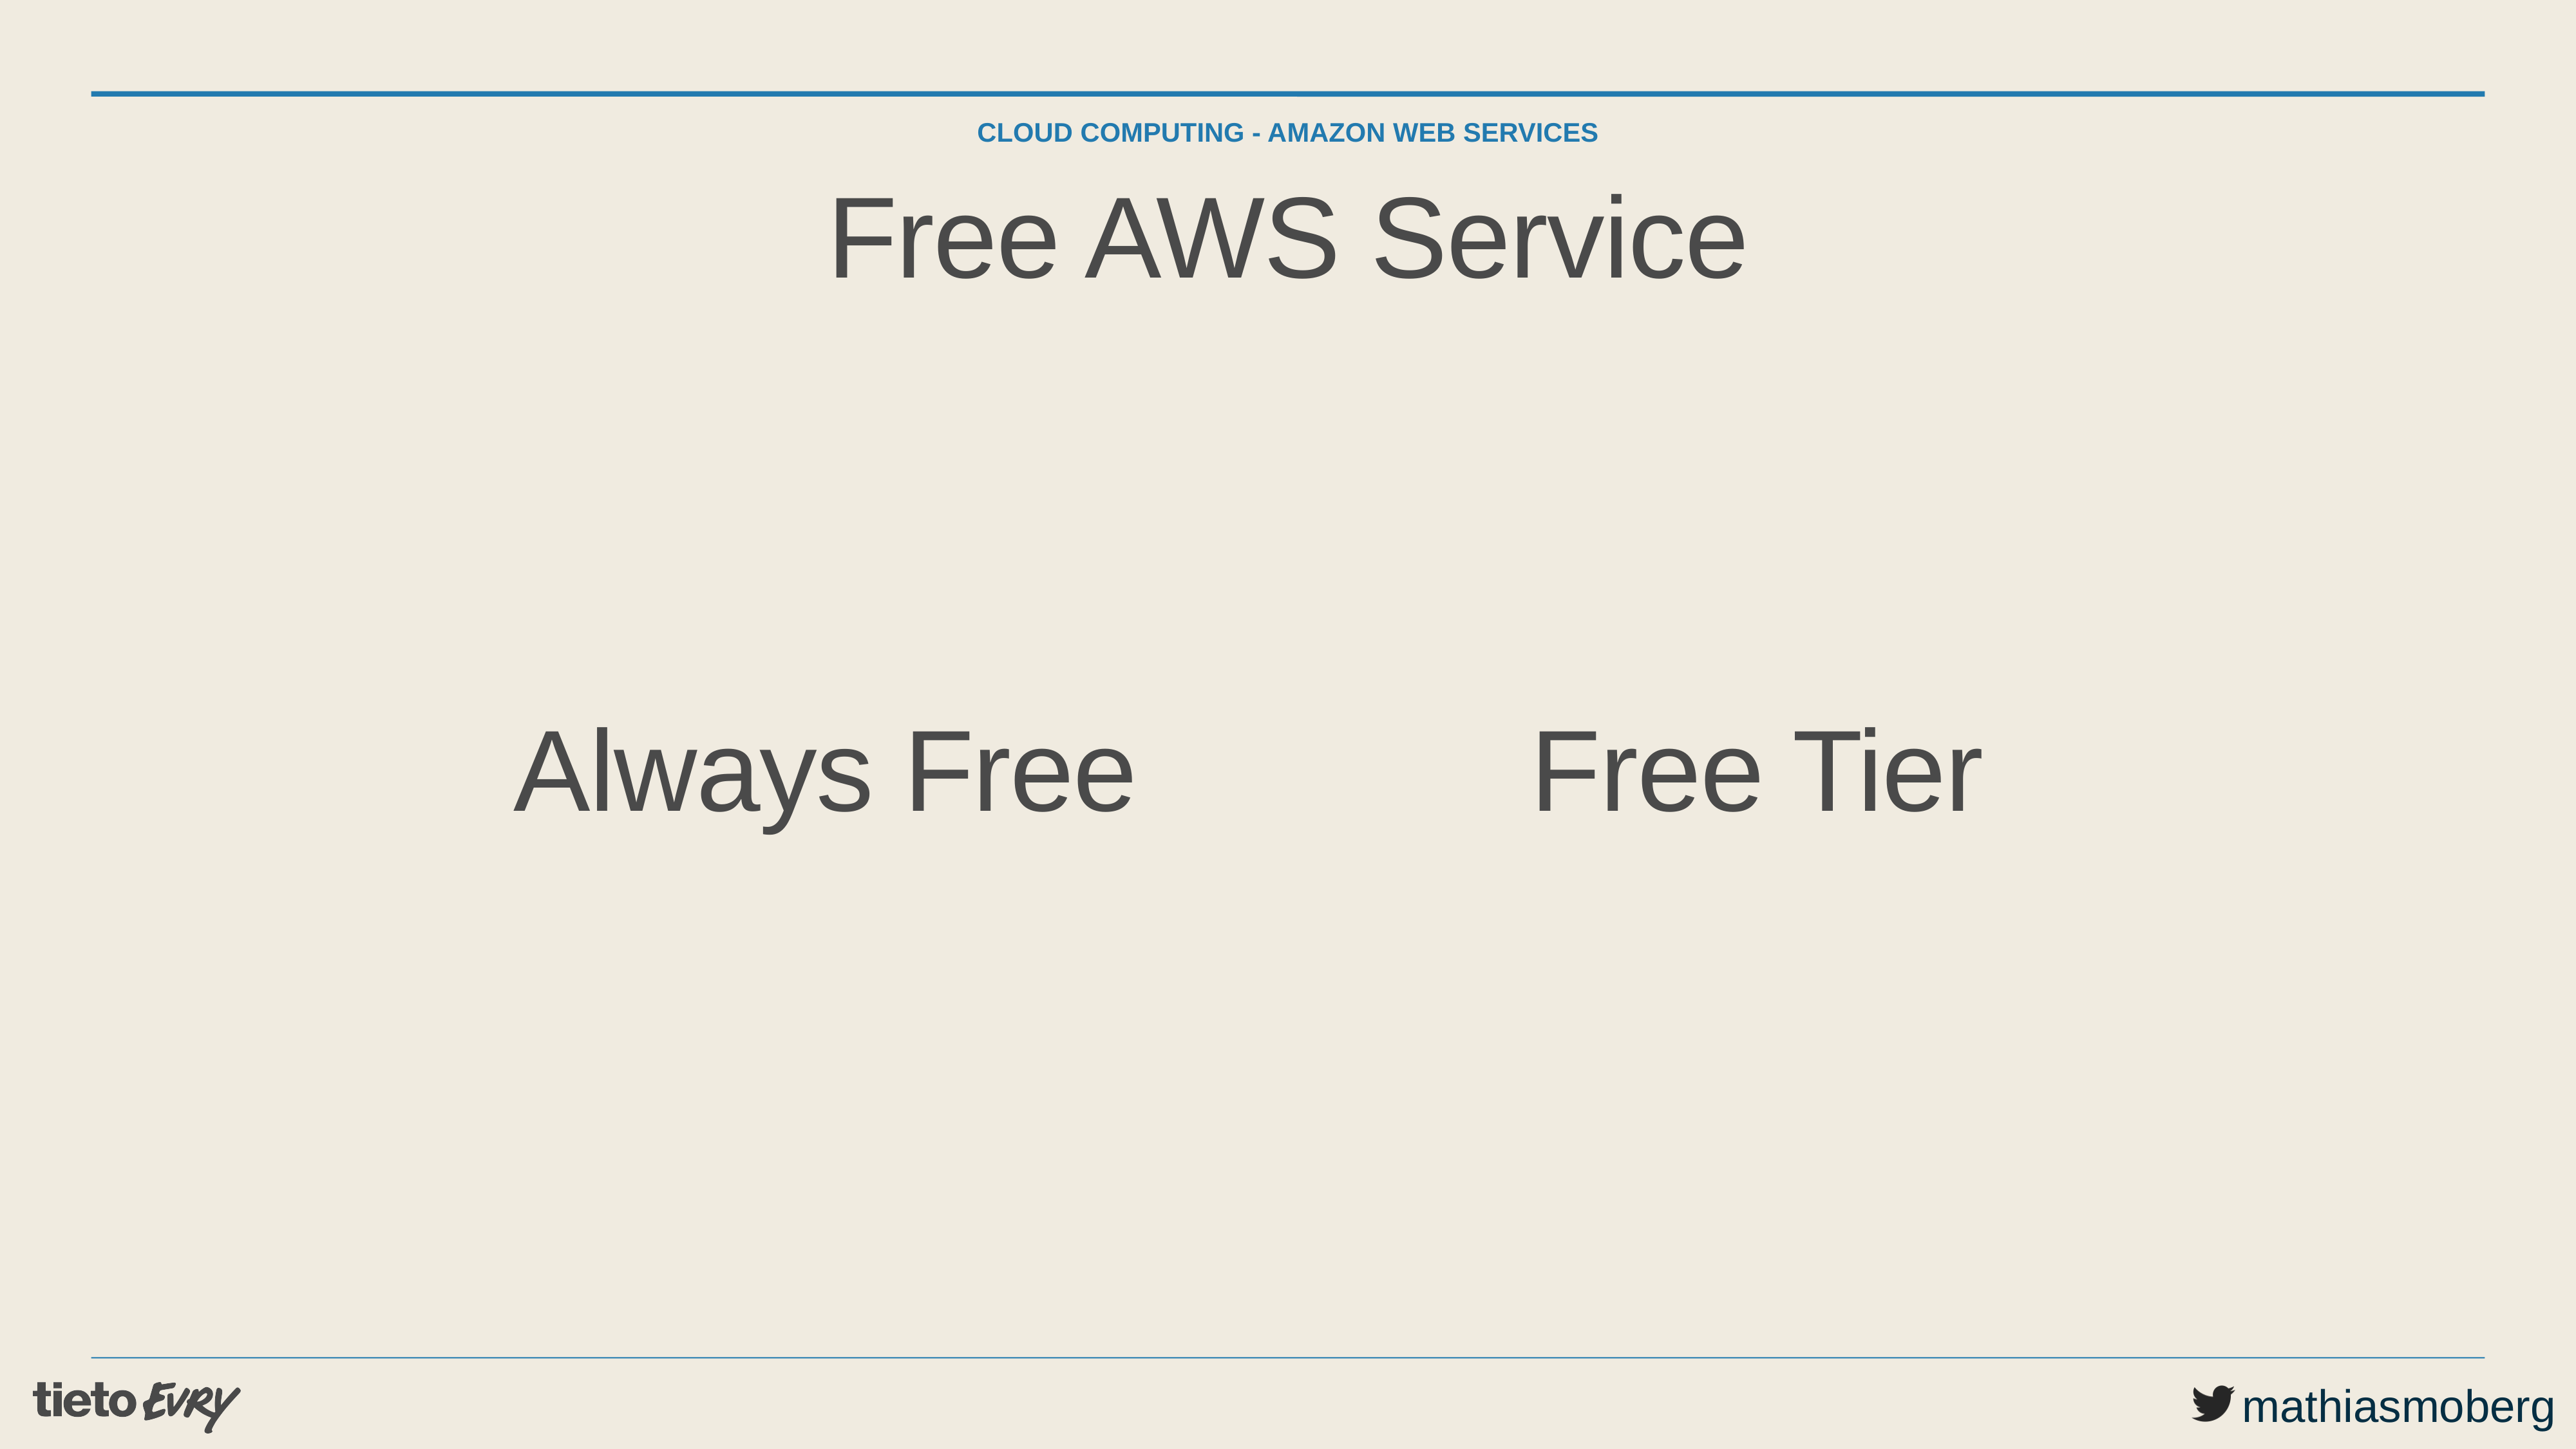

Cloud Computing - Amazon Web Services
# Free AWS Service
Always Free
Free Tier